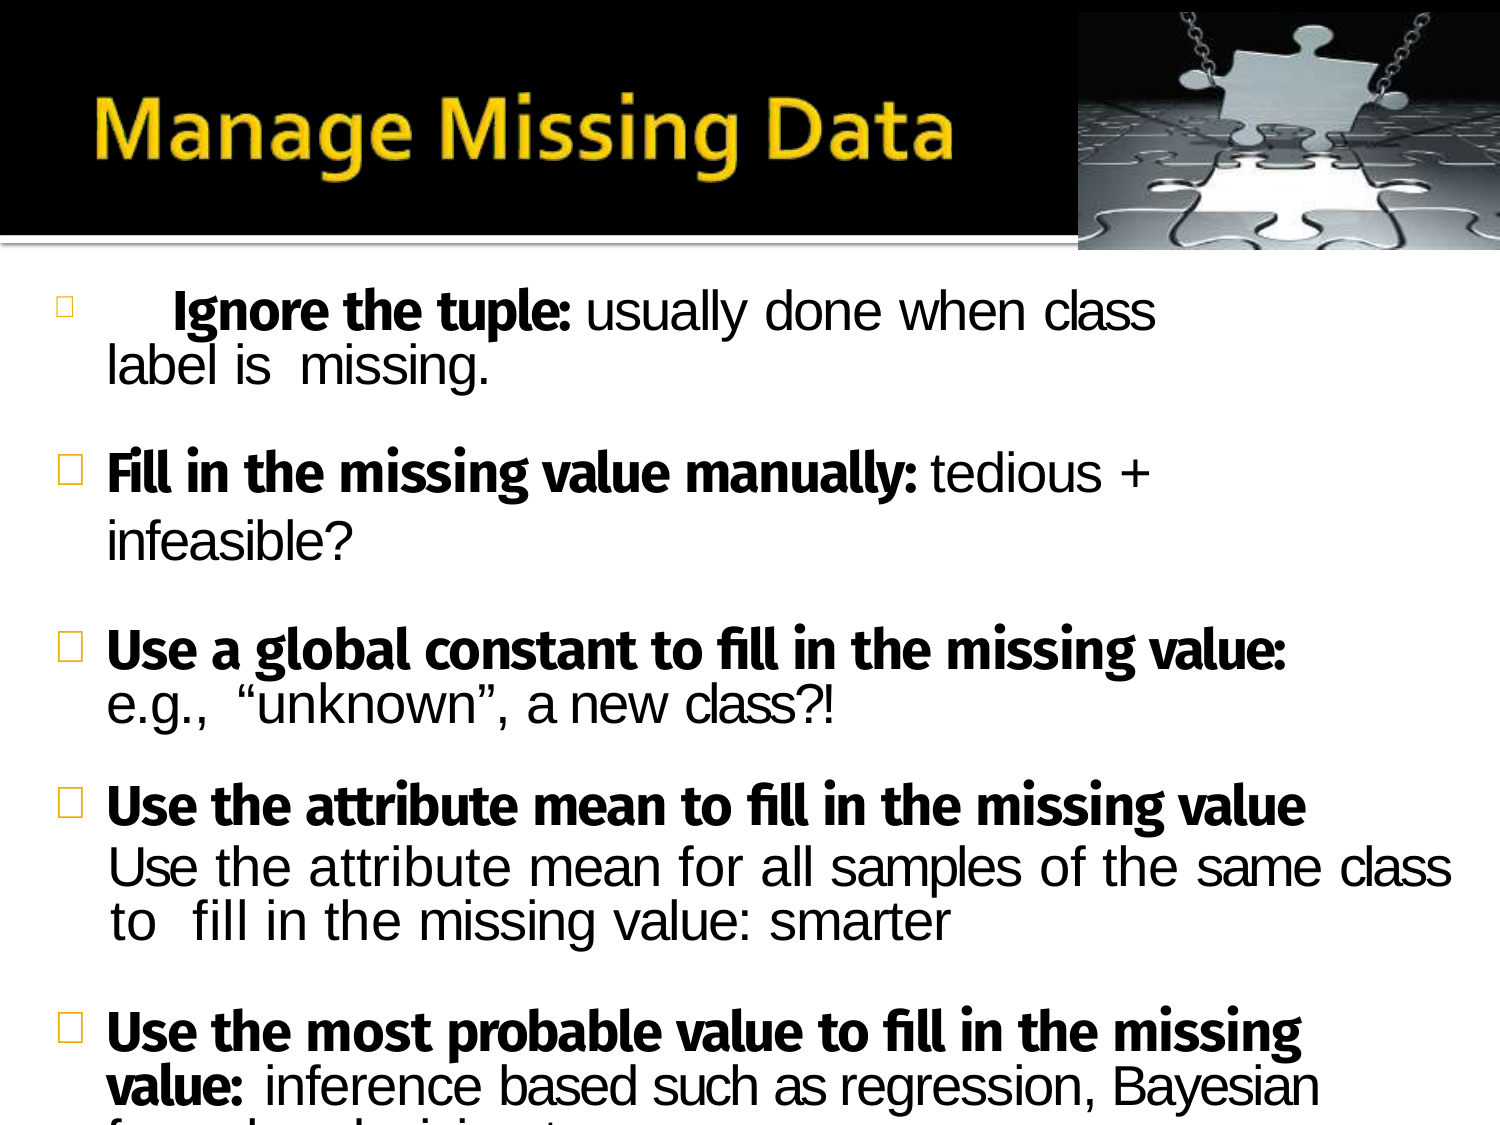

Ignore the tuple: usually done when class label is  missing.
Fill in the missing value manually: tedious + infeasible?

Use a global constant to fill in the missing value: e.g.,  “unknown”, a new class?!
Use the attribute mean to fill in the missing value
Use the attribute mean for all samples of the same class to  fill in the missing value: smarter

Use the most probable value to fill in the missing value:  inference based such as regression, Bayesian formula,  decision tree